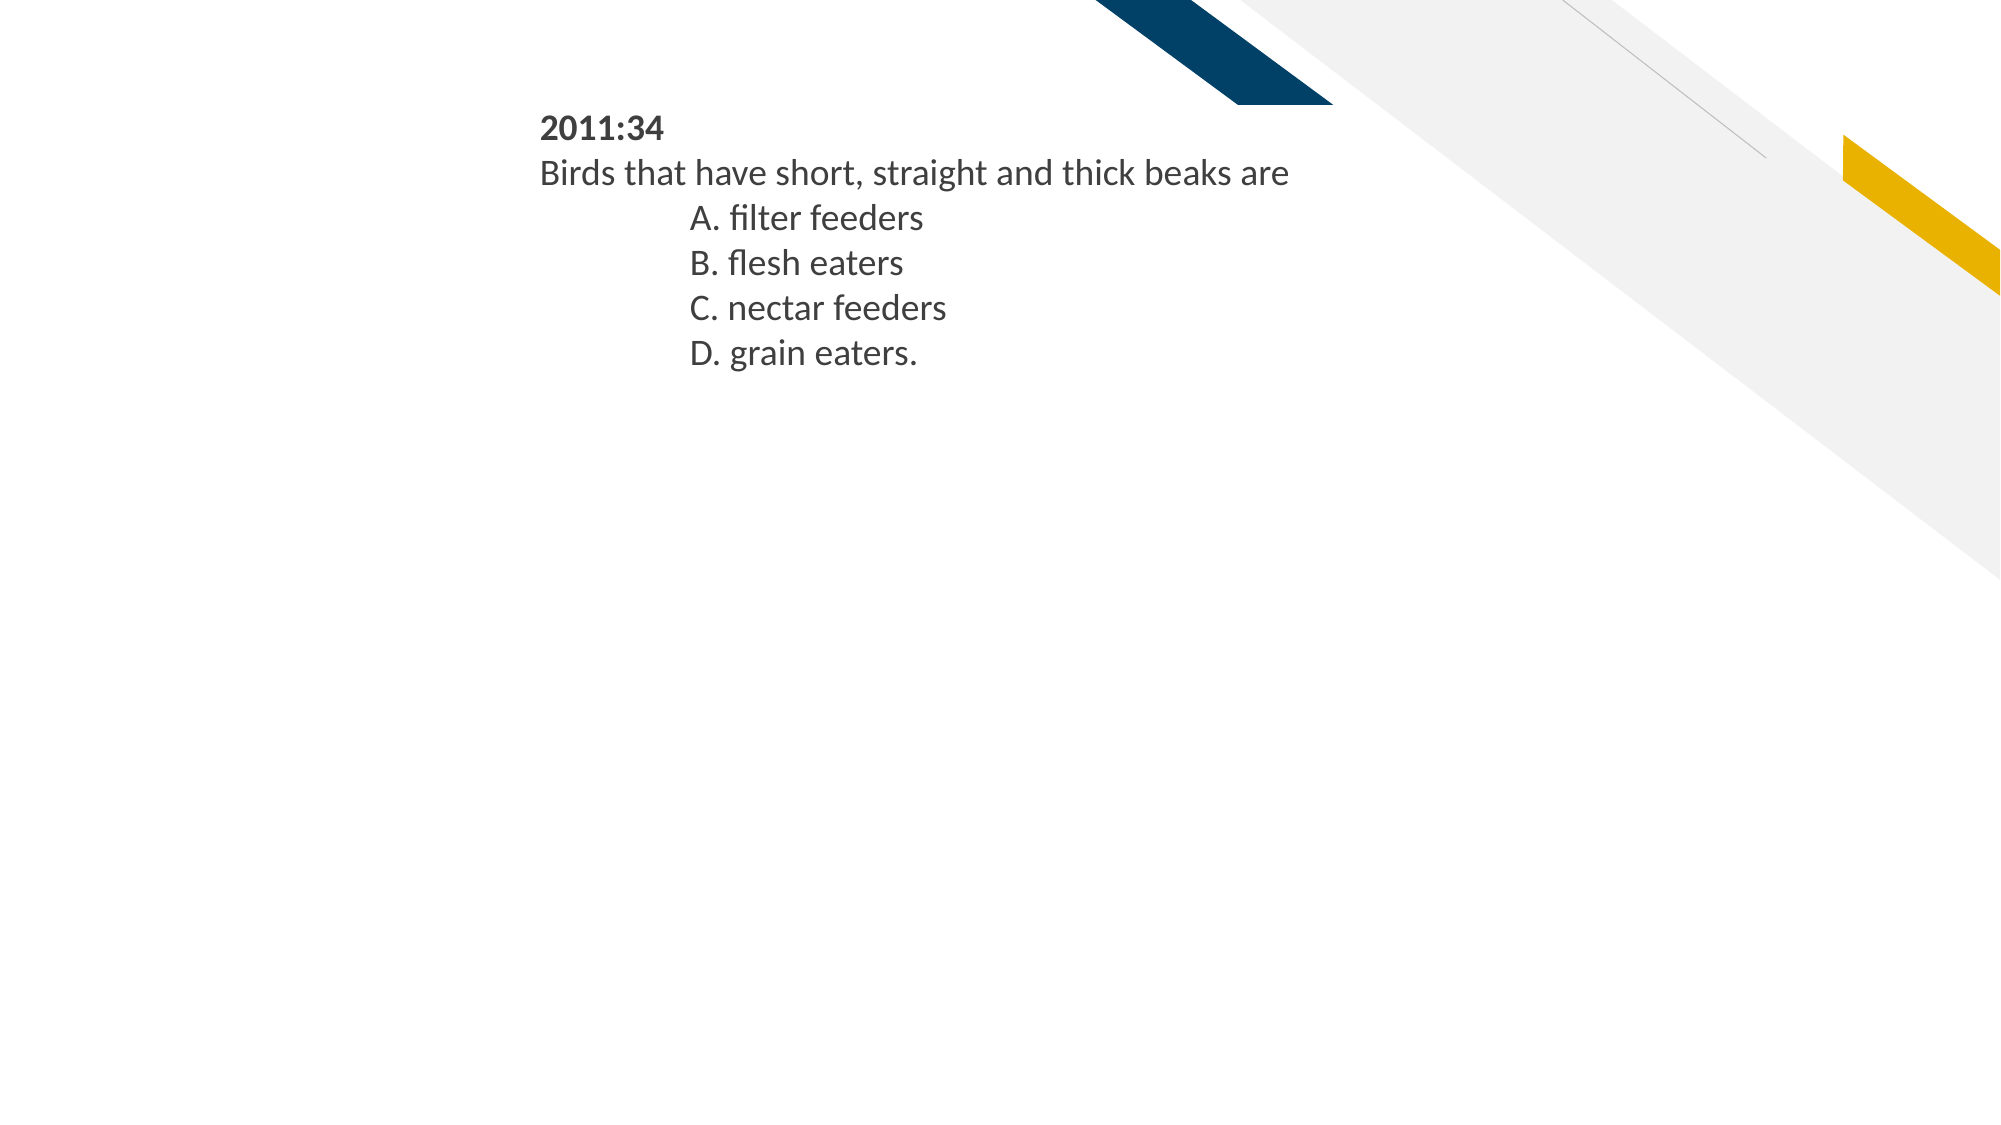

2011:34
Birds that have short, straight and thick beaks are
	A. filter feeders
	B. flesh eaters
	C. nectar feeders
	D. grain eaters.